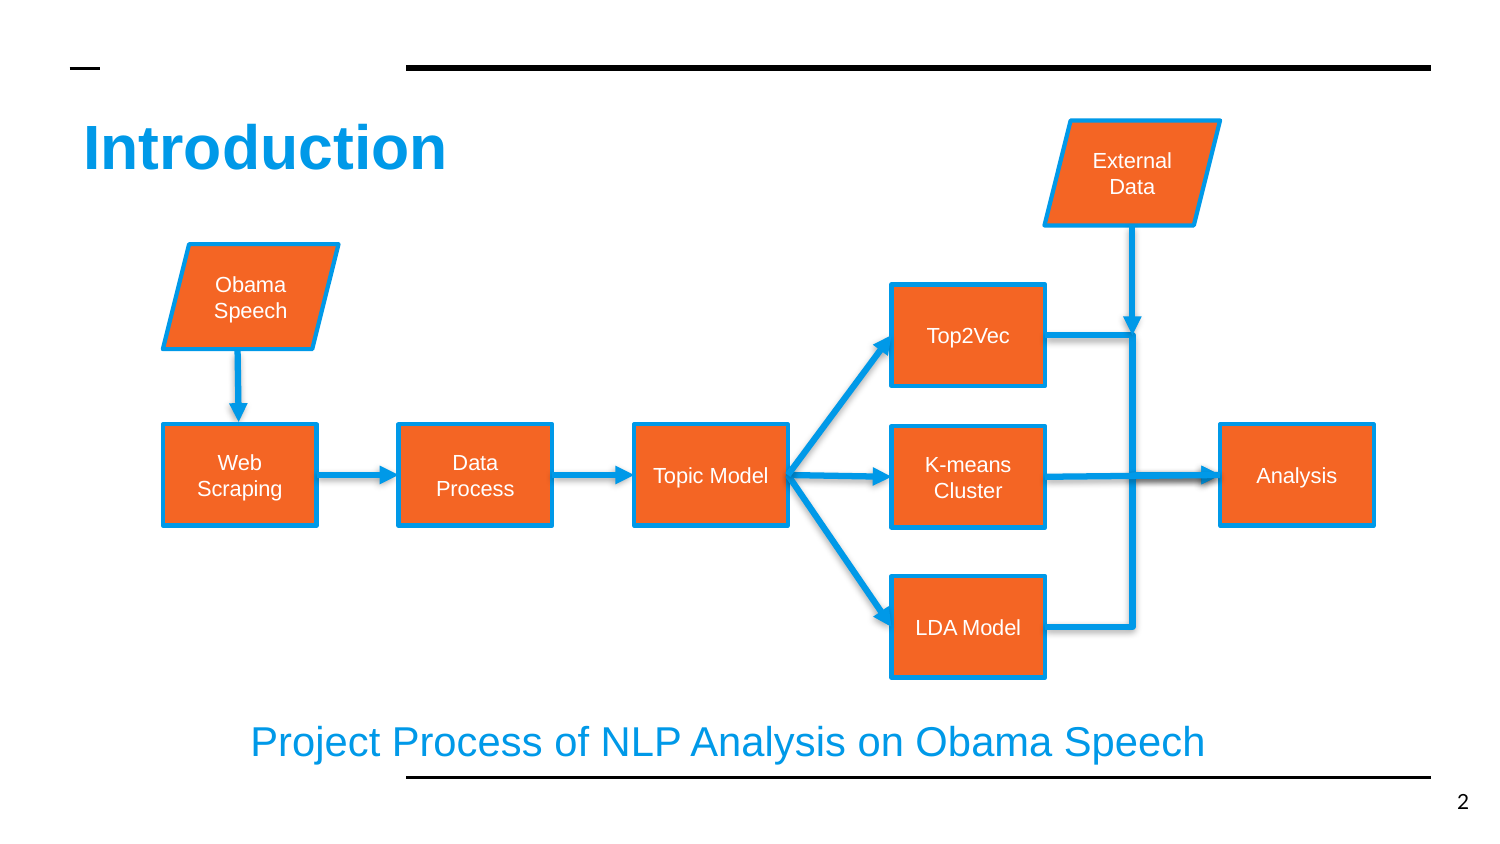

# Introduction
External
Data
Obama Speech
Top2Vec
Web Scraping
Data Process
Topic Model
Analysis
K-means
Cluster
LDA Model
Project Process of NLP Analysis on Obama Speech
2